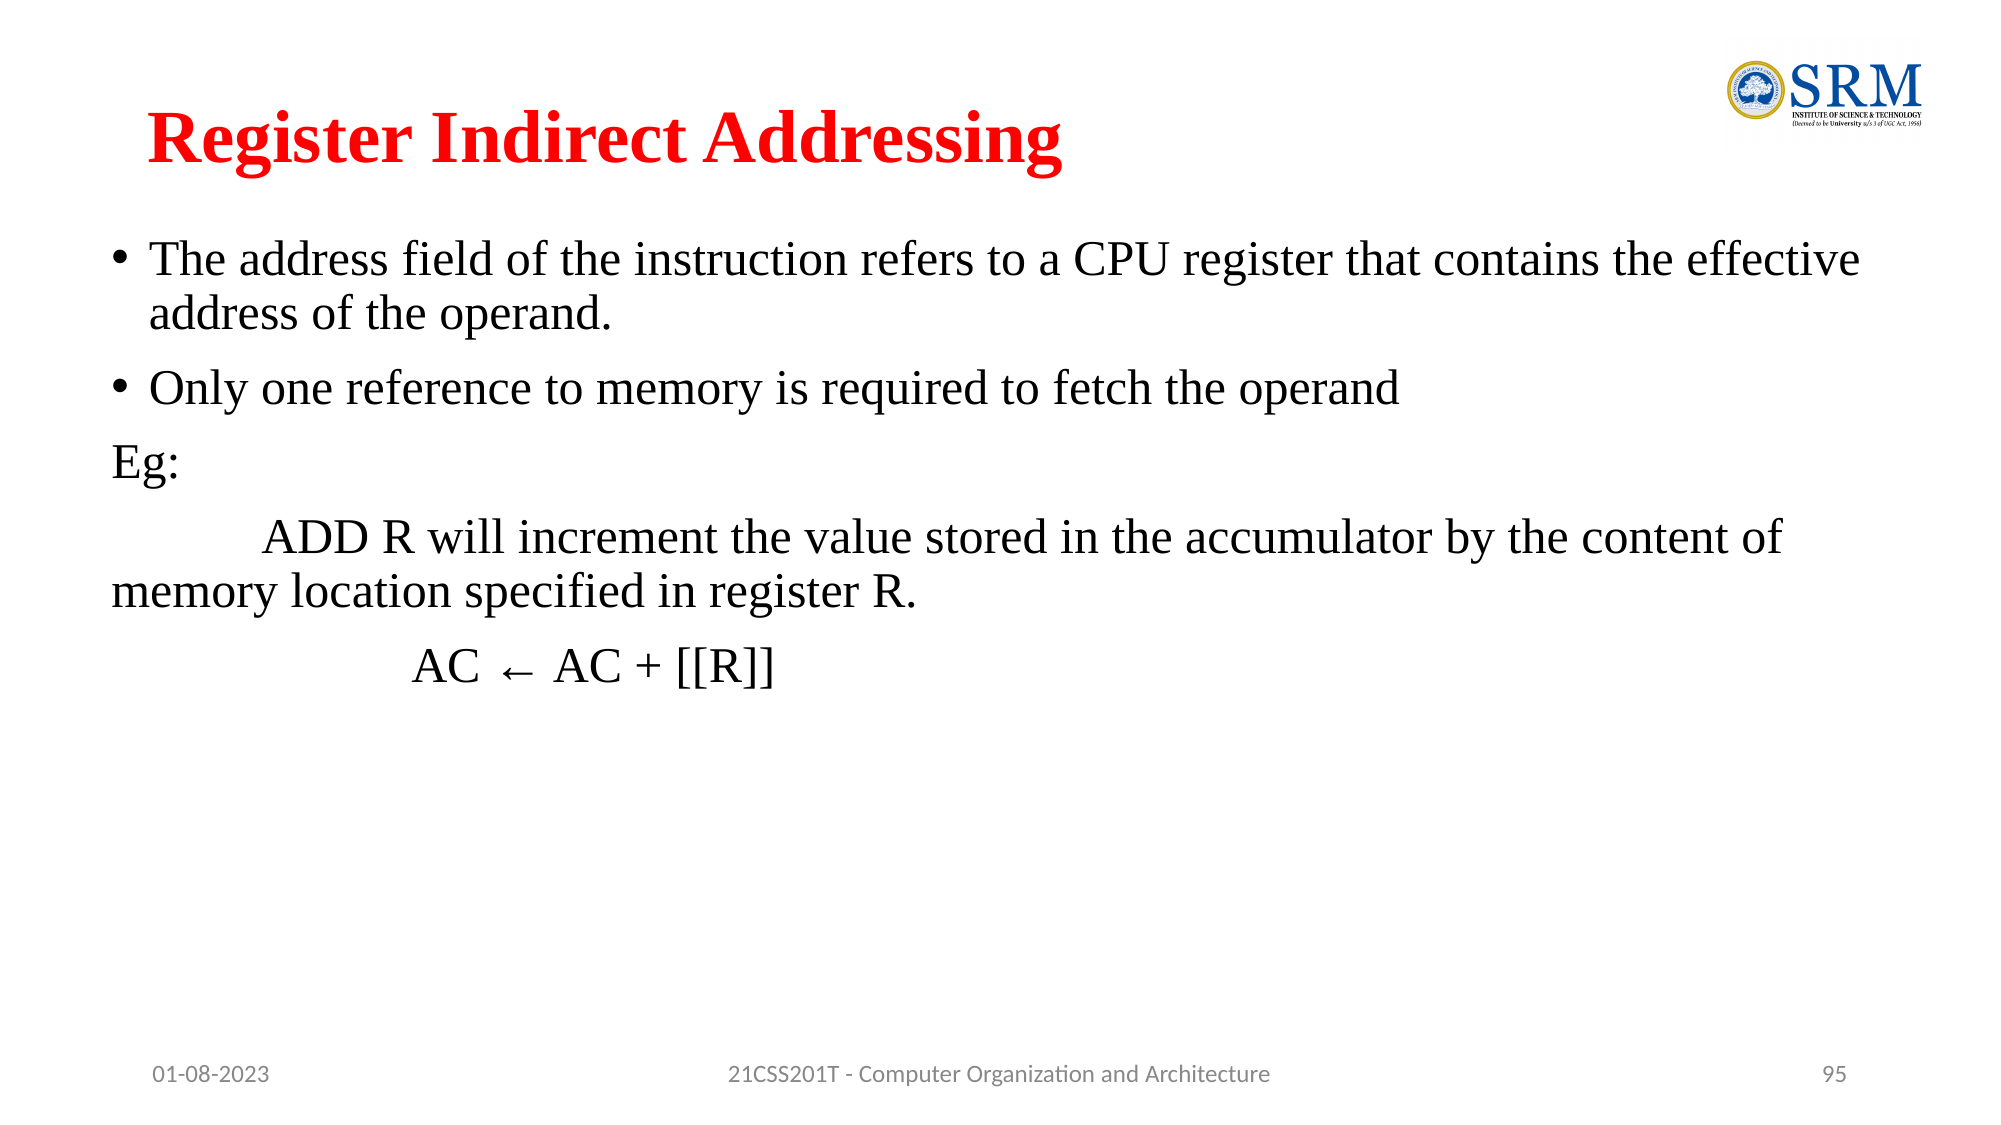

# Register Indirect Addressing
The address field of the instruction refers to a CPU register that contains the effective address of the operand.
Only one reference to memory is required to fetch the operand
Eg:
	ADD R will increment the value stored in the accumulator by the content of memory location specified in register R.
		AC ← AC + [[R]]

01-08-2023
21CSS201T - Computer Organization and Architecture
95